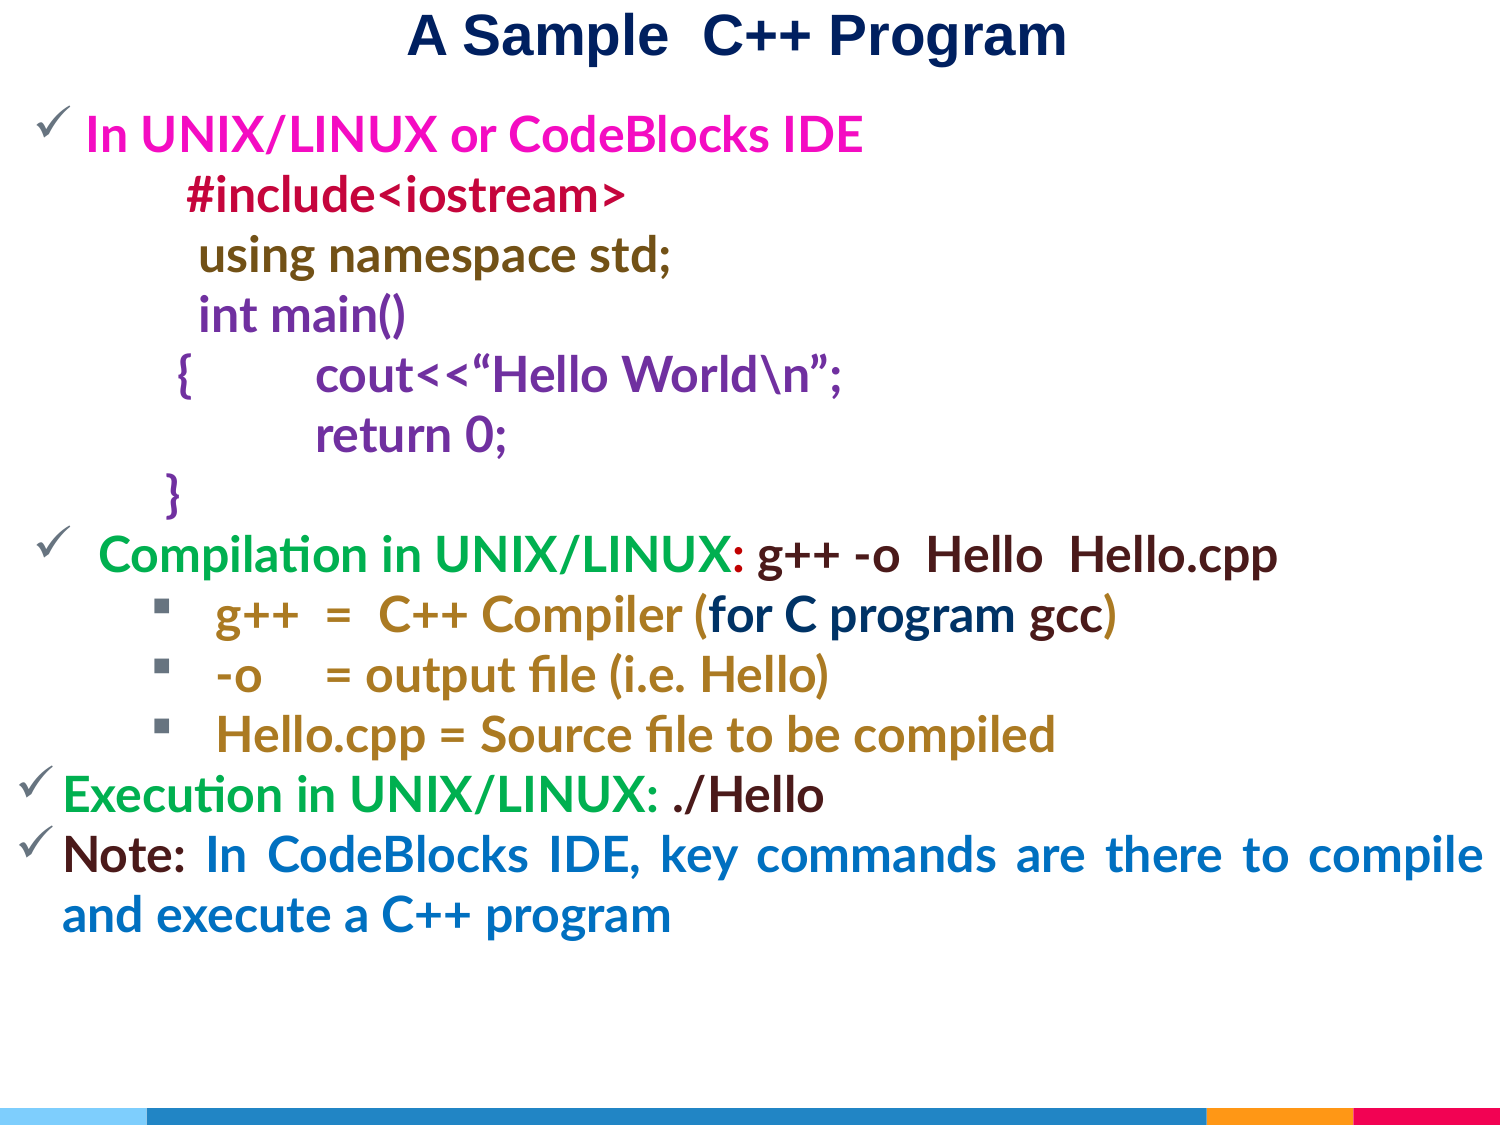

# A Sample  C++ Program
In UNIX/LINUX or CodeBlocks IDE
              #include<iostream>
               using namespace std;
               int main()
	 {	cout<<“Hello World\n”;
		return 0;
	}
 Compilation in UNIX/LINUX: g++ -o  Hello  Hello.cpp
 g++  =  C++ Compiler (for C program gcc)
 -o     = output file (i.e. Hello)
 Hello.cpp = Source file to be compiled
Execution in UNIX/LINUX: ./Hello
Note: In CodeBlocks IDE, key commands are there to compile and execute a C++ program